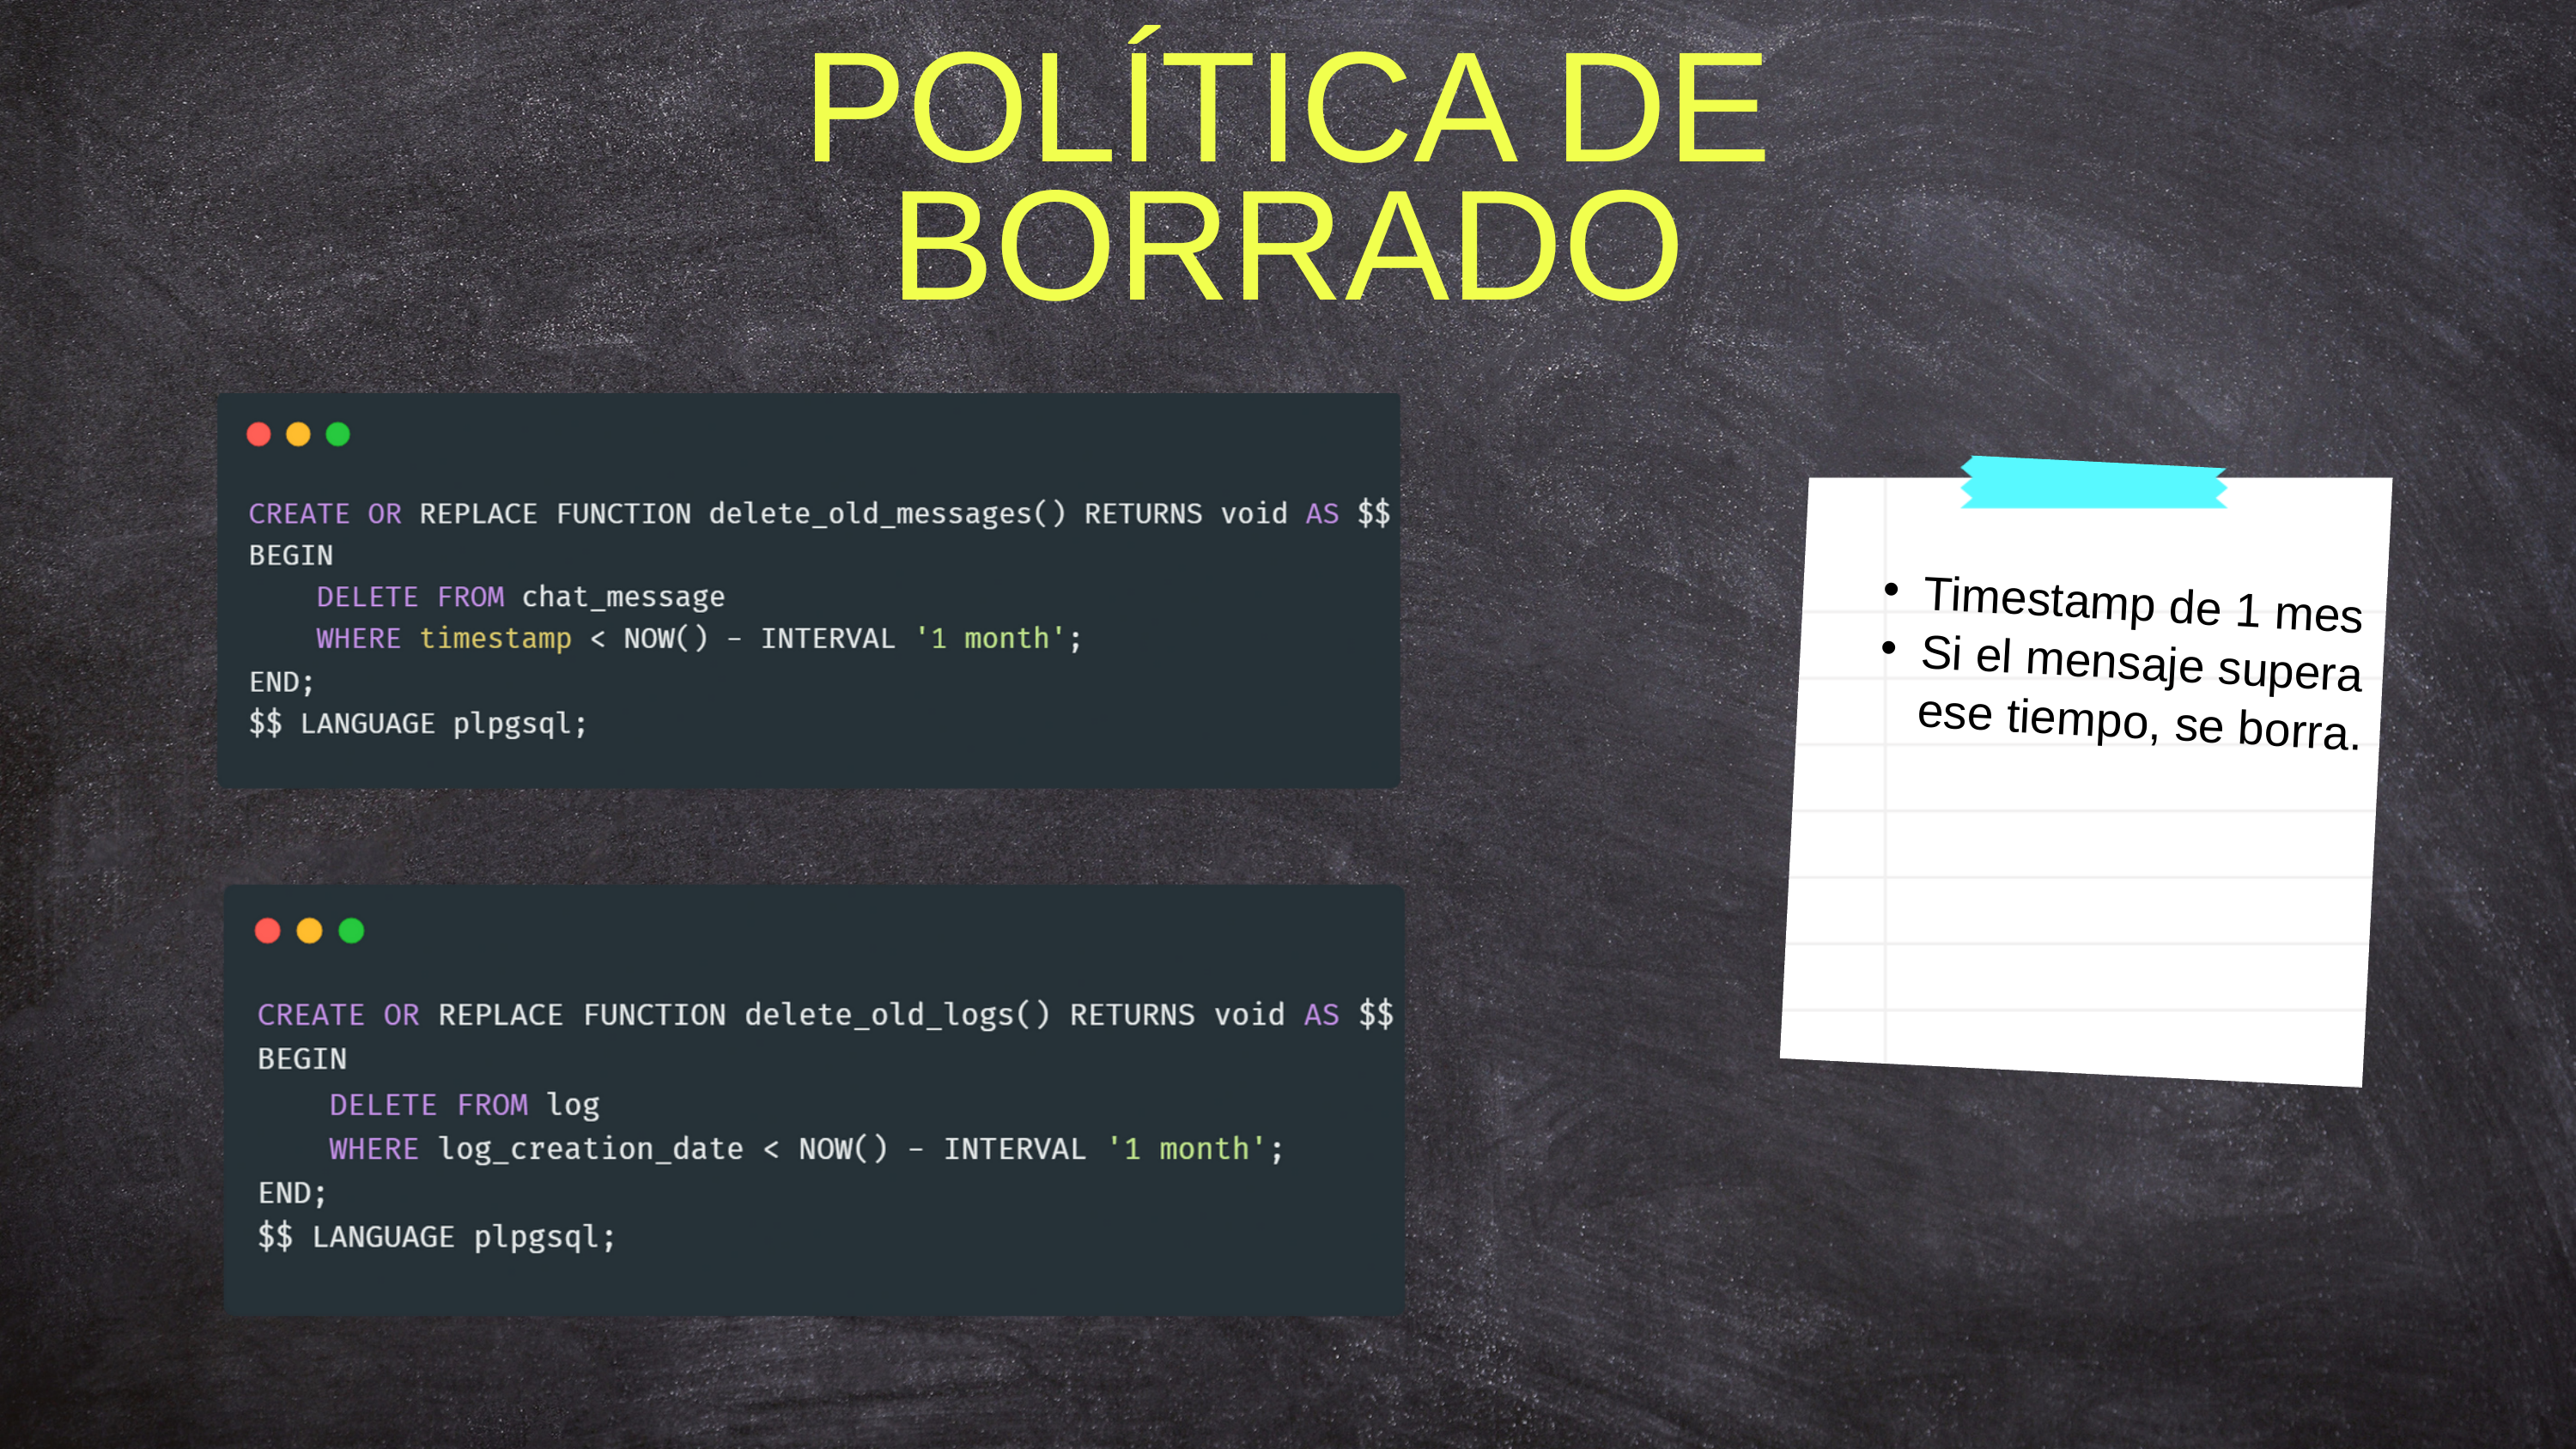

POLÍTICA DE BORRADO

Timestamp de 1 mes
Si el mensaje supera ese tiempo, se borra.